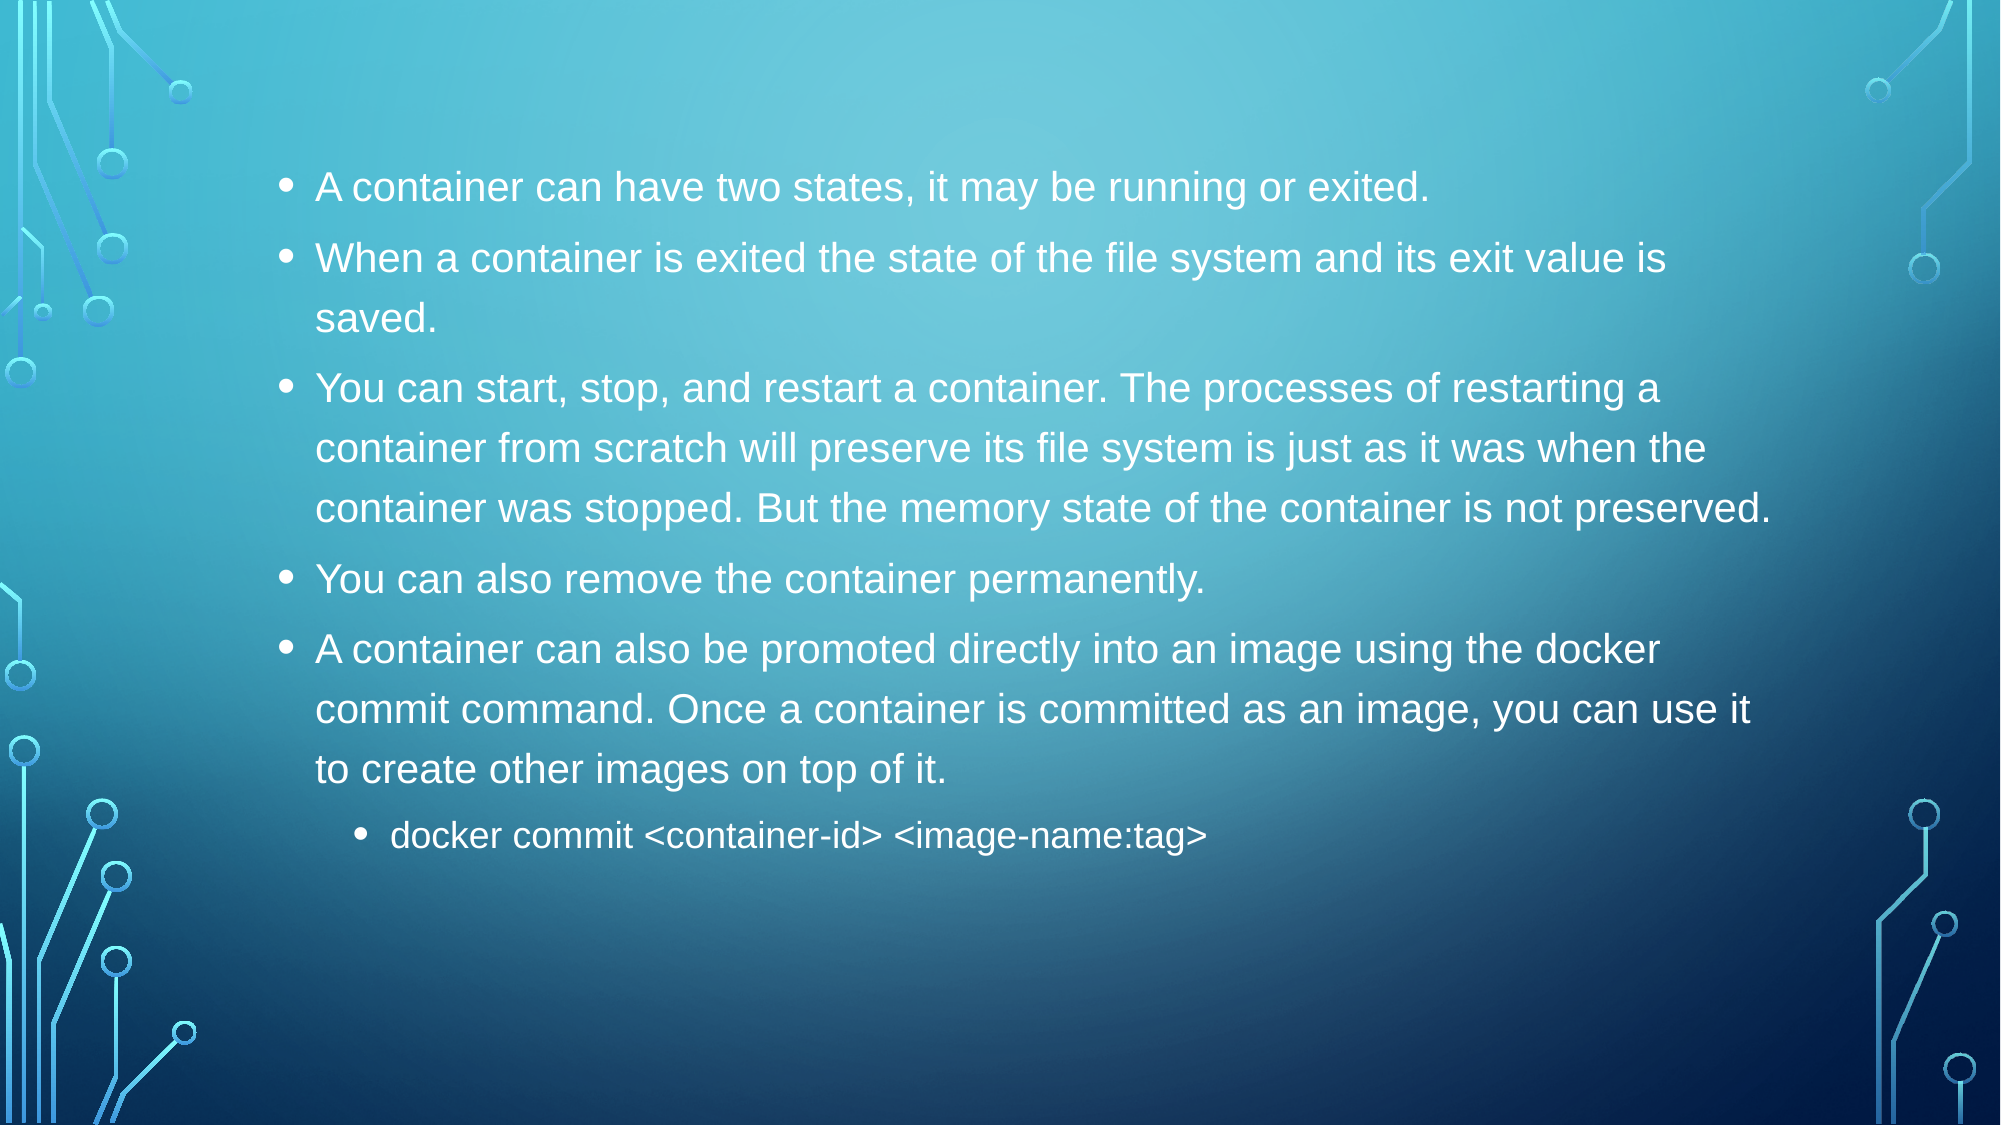

A container can have two states, it may be running or exited.
When a container is exited the state of the file system and its exit value is saved.
You can start, stop, and restart a container. The processes of restarting a container from scratch will preserve its file system is just as it was when the container was stopped. But the memory state of the container is not preserved.
You can also remove the container permanently.
A container can also be promoted directly into an image using the docker commit command. Once a container is committed as an image, you can use it to create other images on top of it.
docker commit <container-id> <image-name:tag>